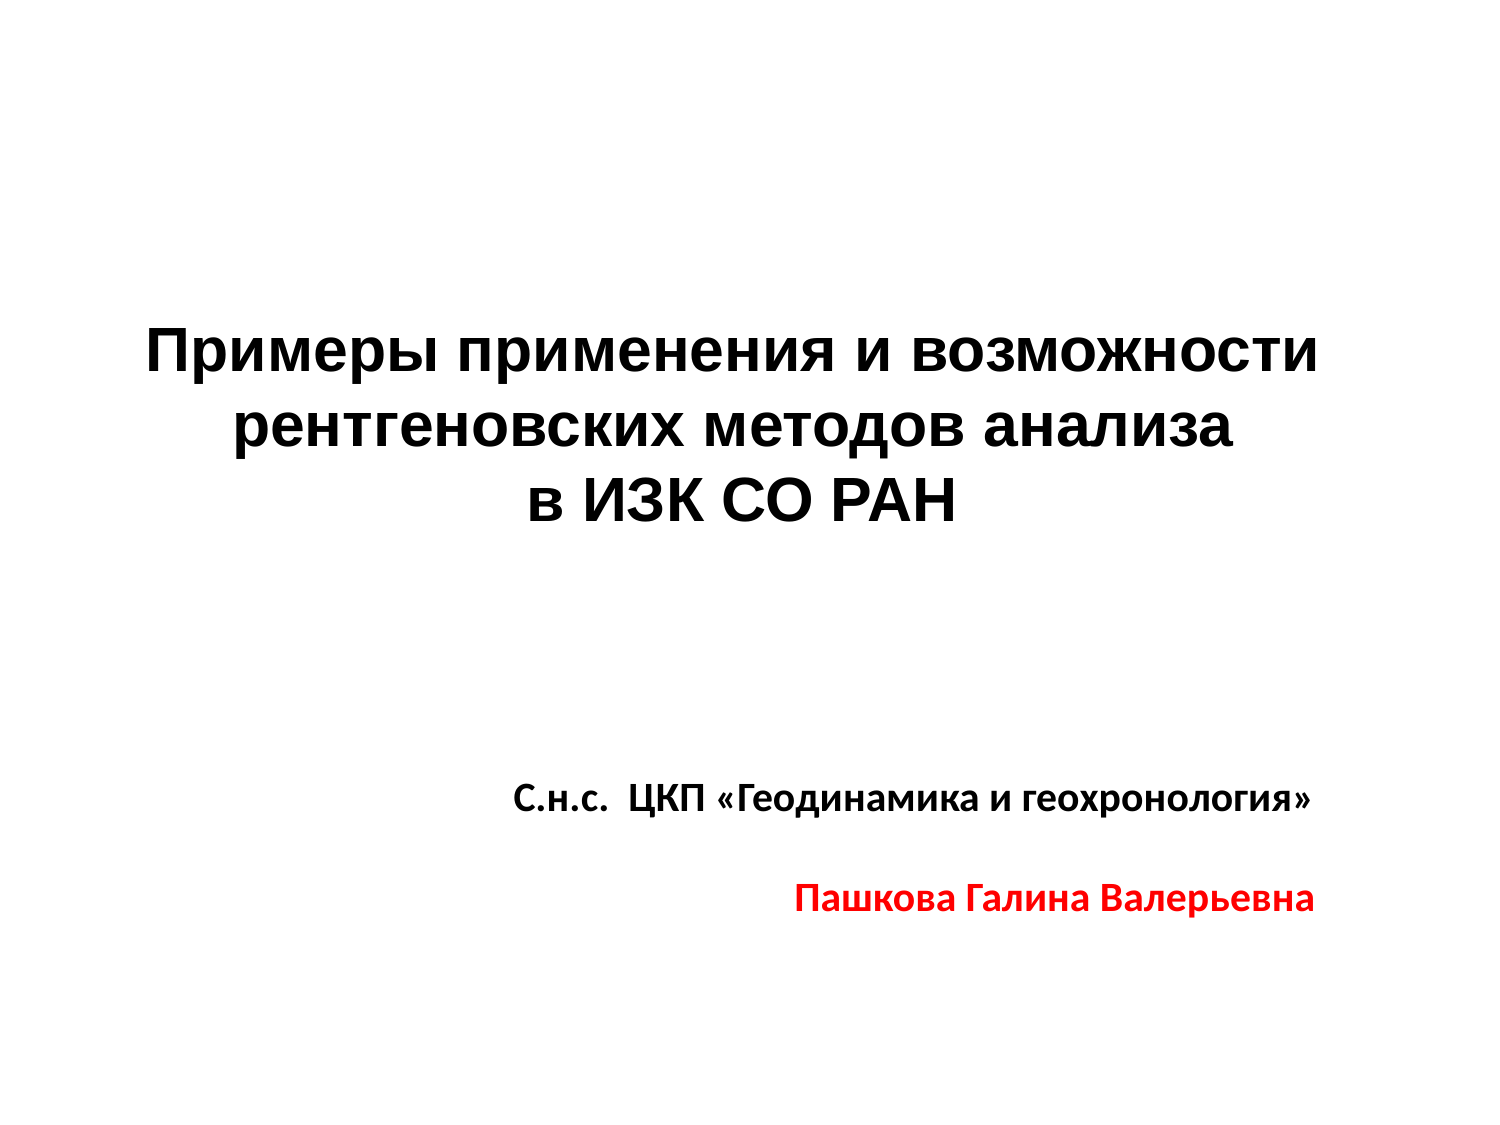

Примеры применения и возможности
рентгеновских методов анализа
в ИЗК СО РАН
С.н.с.  ЦКП «Геодинамика и геохронология»

Пашкова Галина Валерьевна